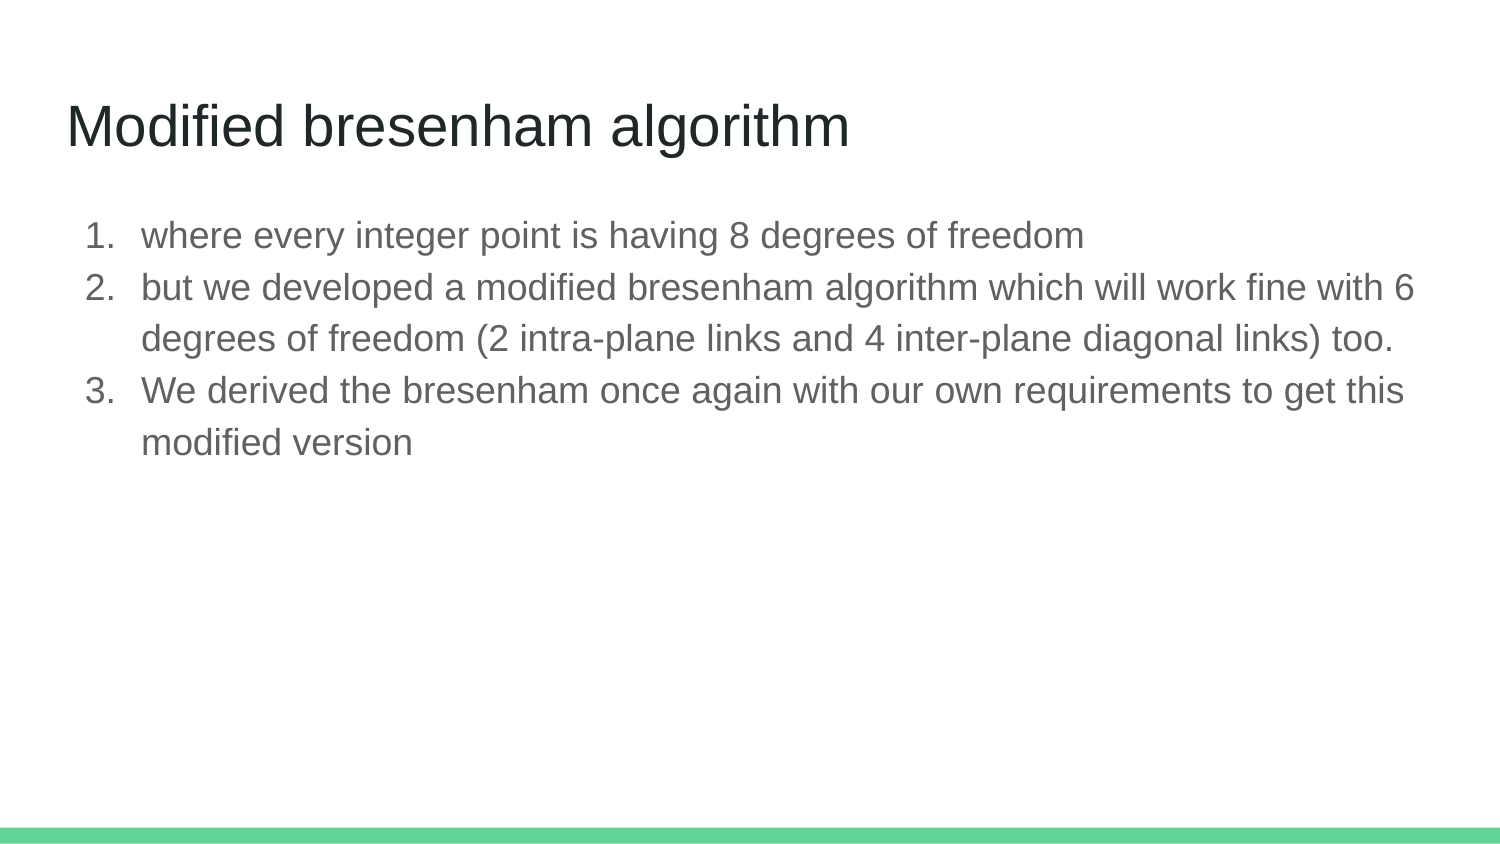

# Modified bresenham algorithm

where every integer point is having 8 degrees of freedom
but we developed a modified bresenham algorithm which will work fine with 6 degrees of freedom (2 intra-plane links and 4 inter-plane diagonal links) too.
We derived the bresenham once again with our own requirements to get this modified version